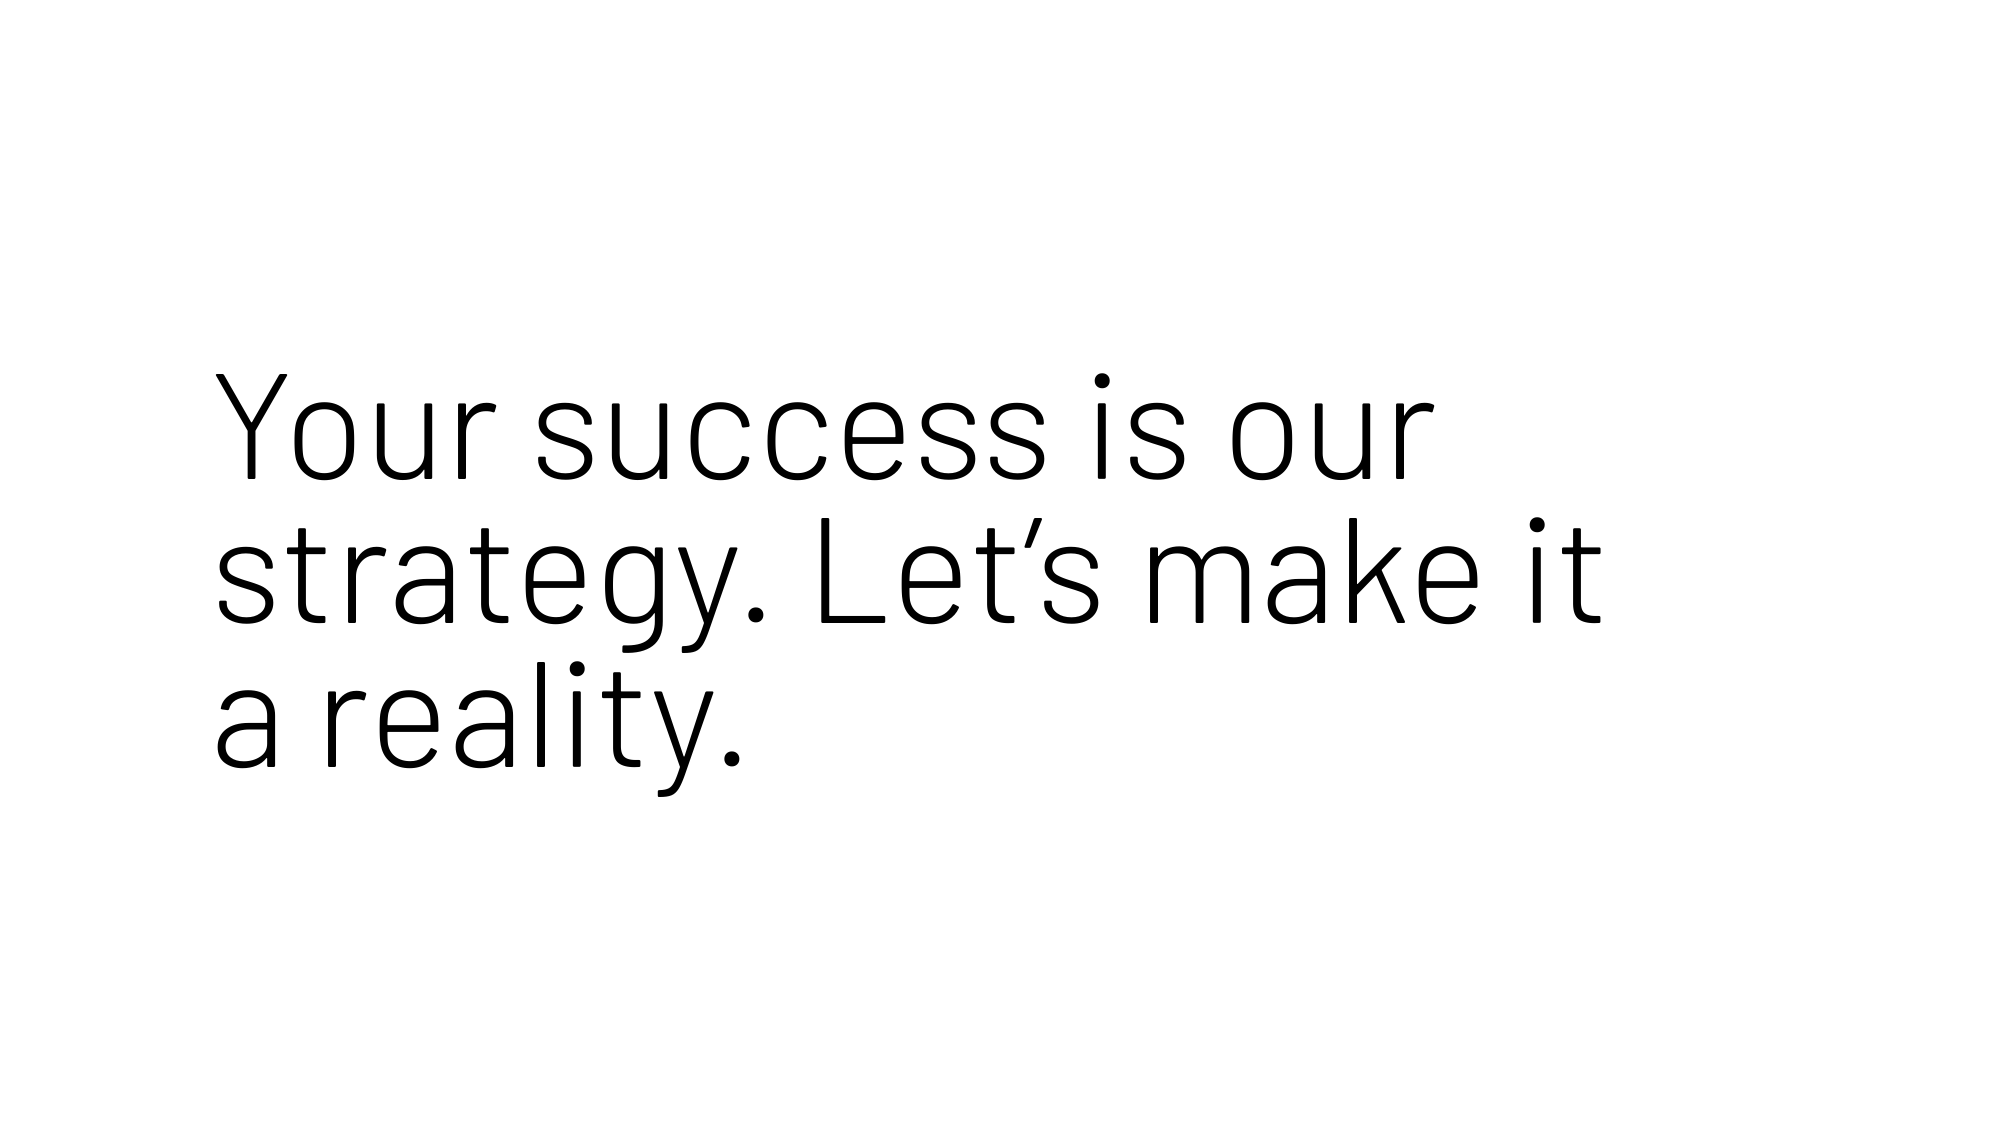

# Quote
Your success is our strategy. Let’s make it a reality.